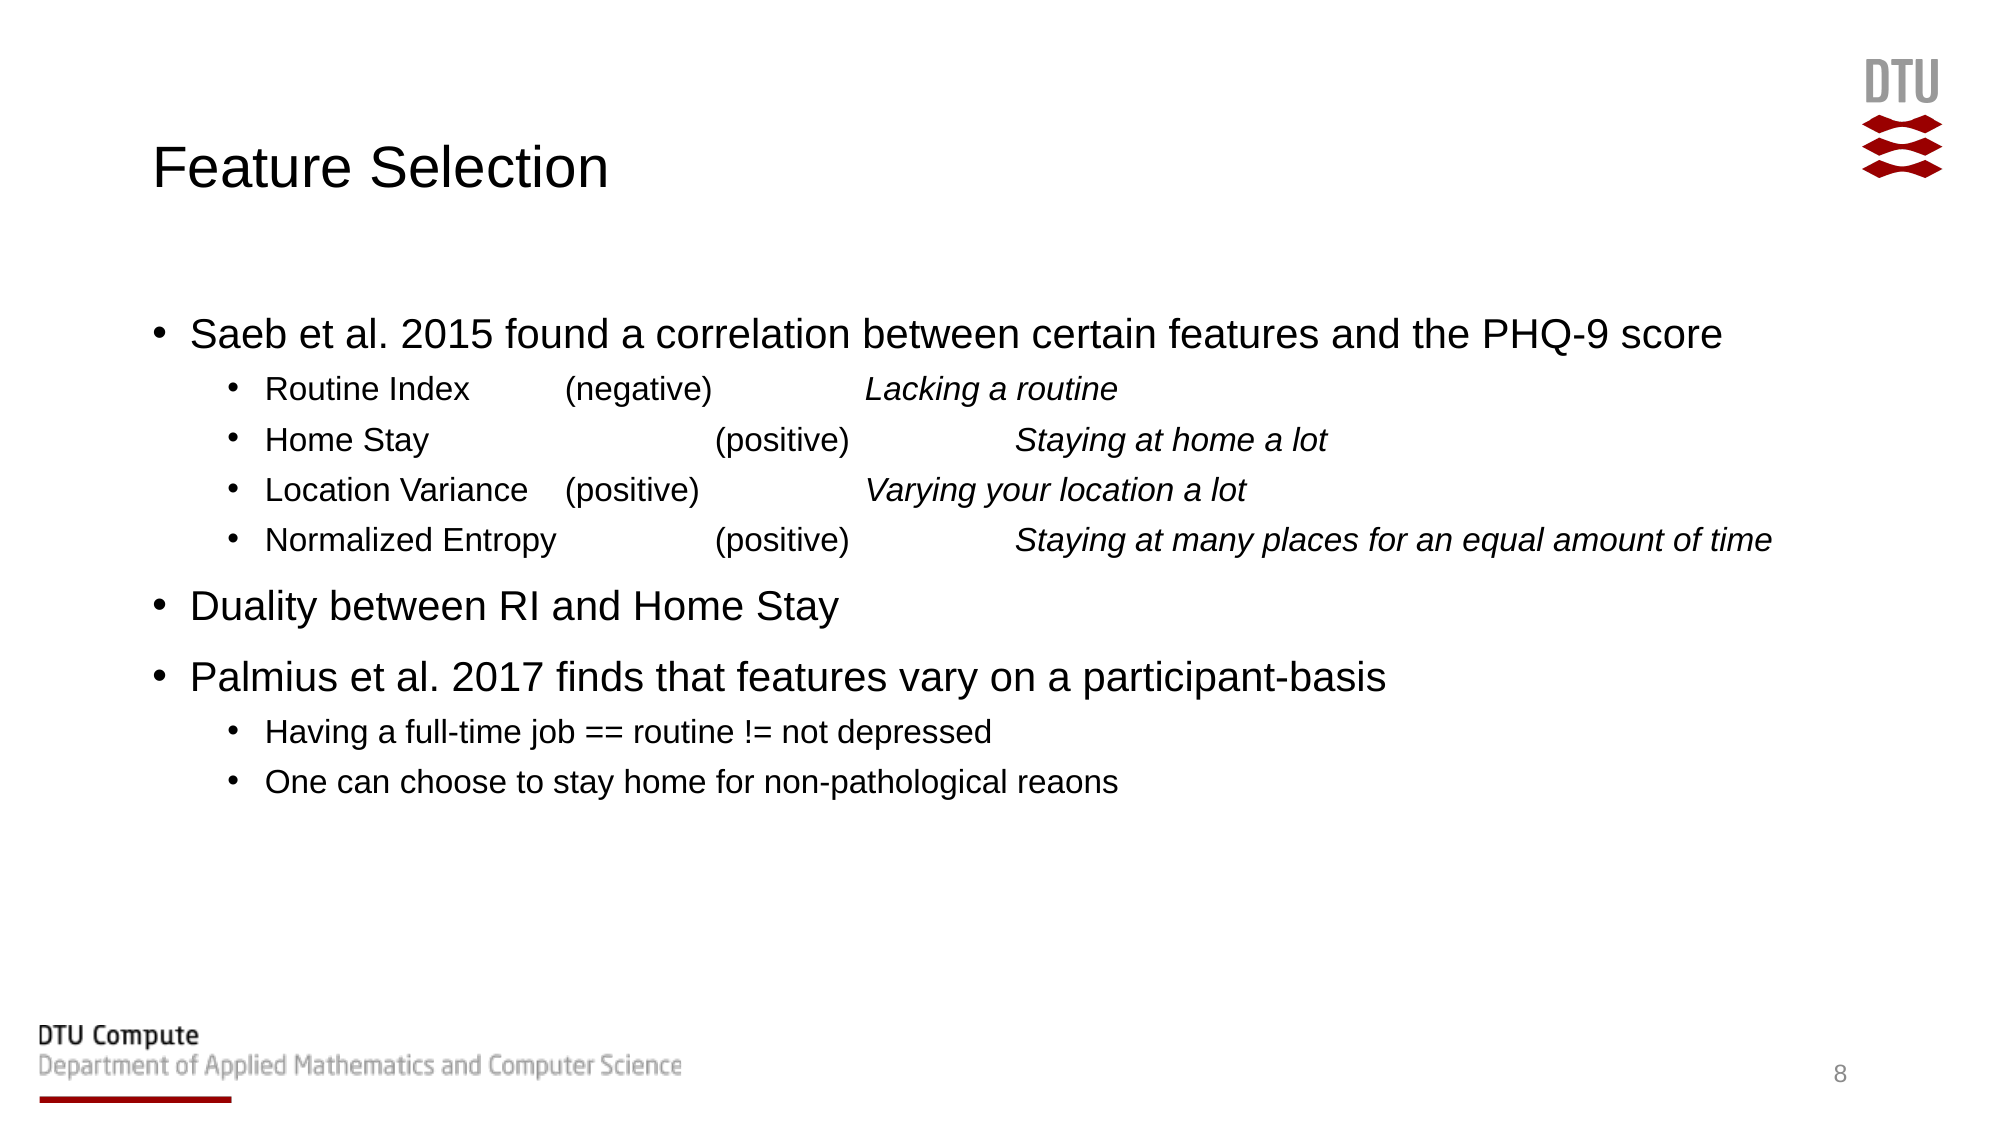

# Feature Selection
Saeb et al. 2015 found a correlation between certain features and the PHQ-9 score
Routine Index 	(negative) 	Lacking a routine
Home Stay 		(positive) 		Staying at home a lot
Location Variance 	(positive)		Varying your location a lot
Normalized Entropy 	(positive)		Staying at many places for an equal amount of time
Duality between RI and Home Stay
Palmius et al. 2017 finds that features vary on a participant-basis
Having a full-time job == routine != not depressed
One can choose to stay home for non-pathological reaons

8